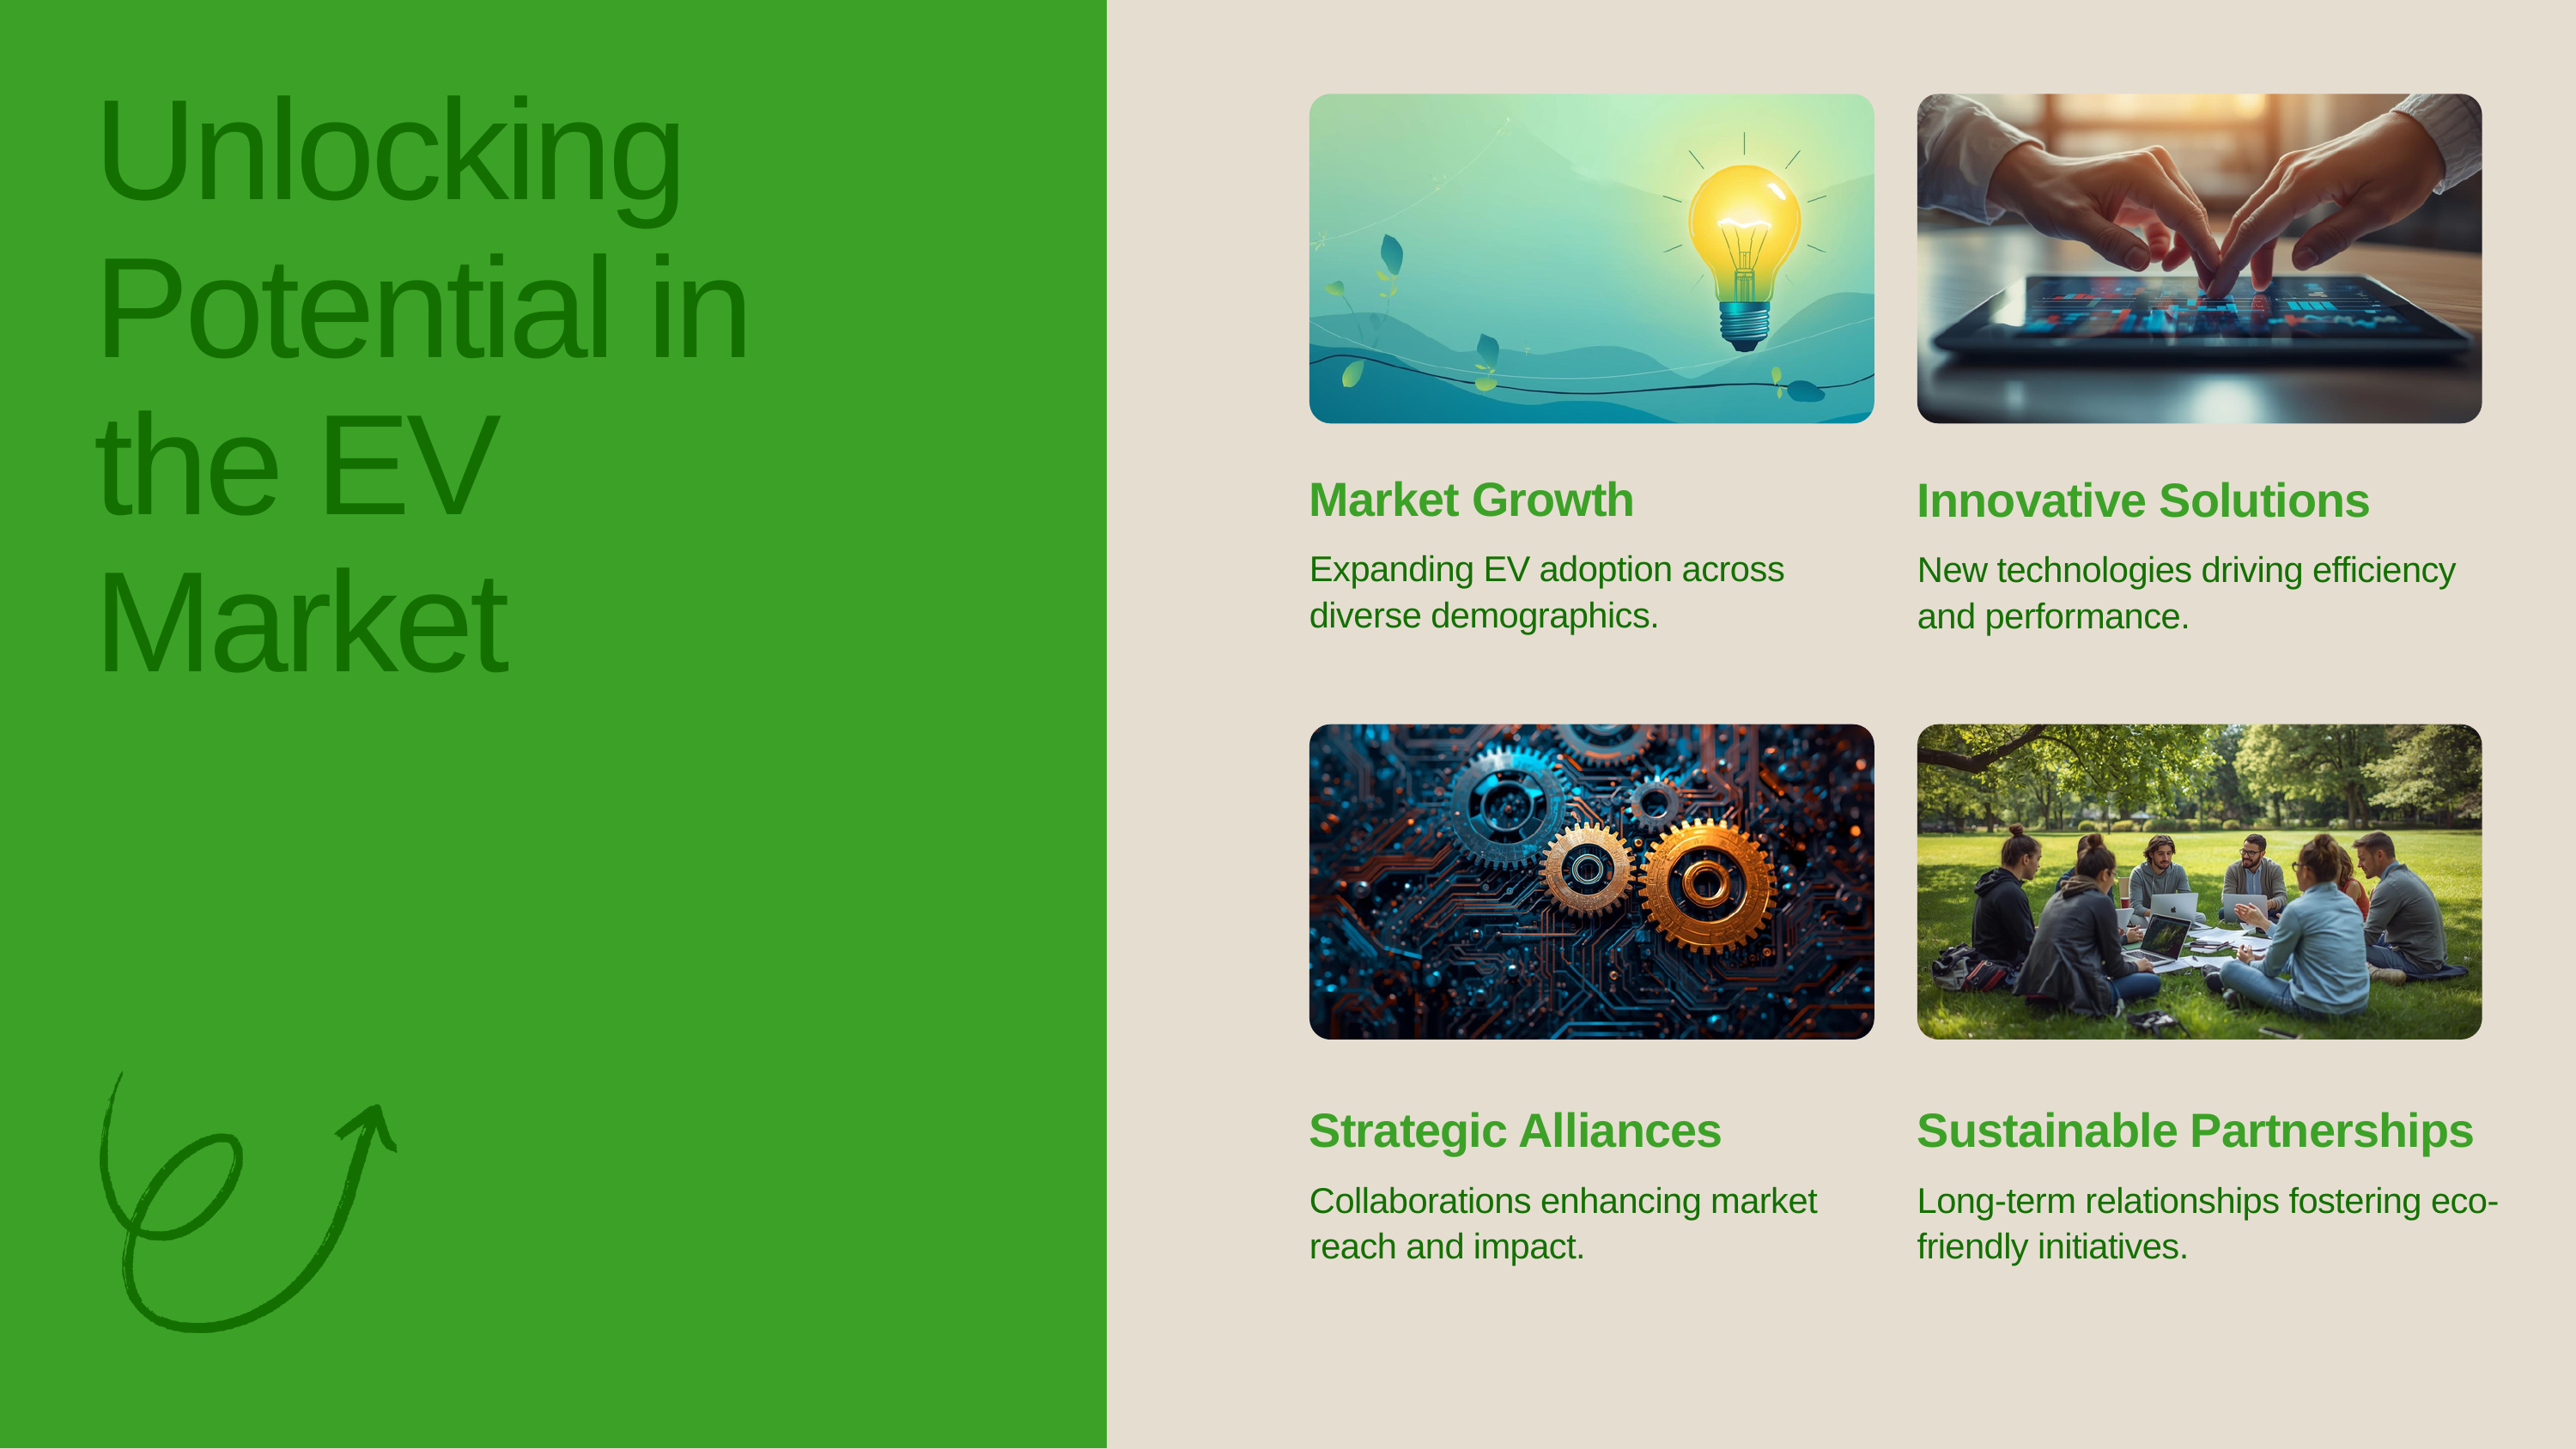

Unlocking Potential in the EV Market

Market Growth
Expanding EV adoption across diverse demographics.
Innovative Solutions
New technologies driving efficiency and performance.

Strategic Alliances
Collaborations enhancing market reach and impact.
Sustainable Partnerships
Long-term relationships fostering eco-friendly initiatives.